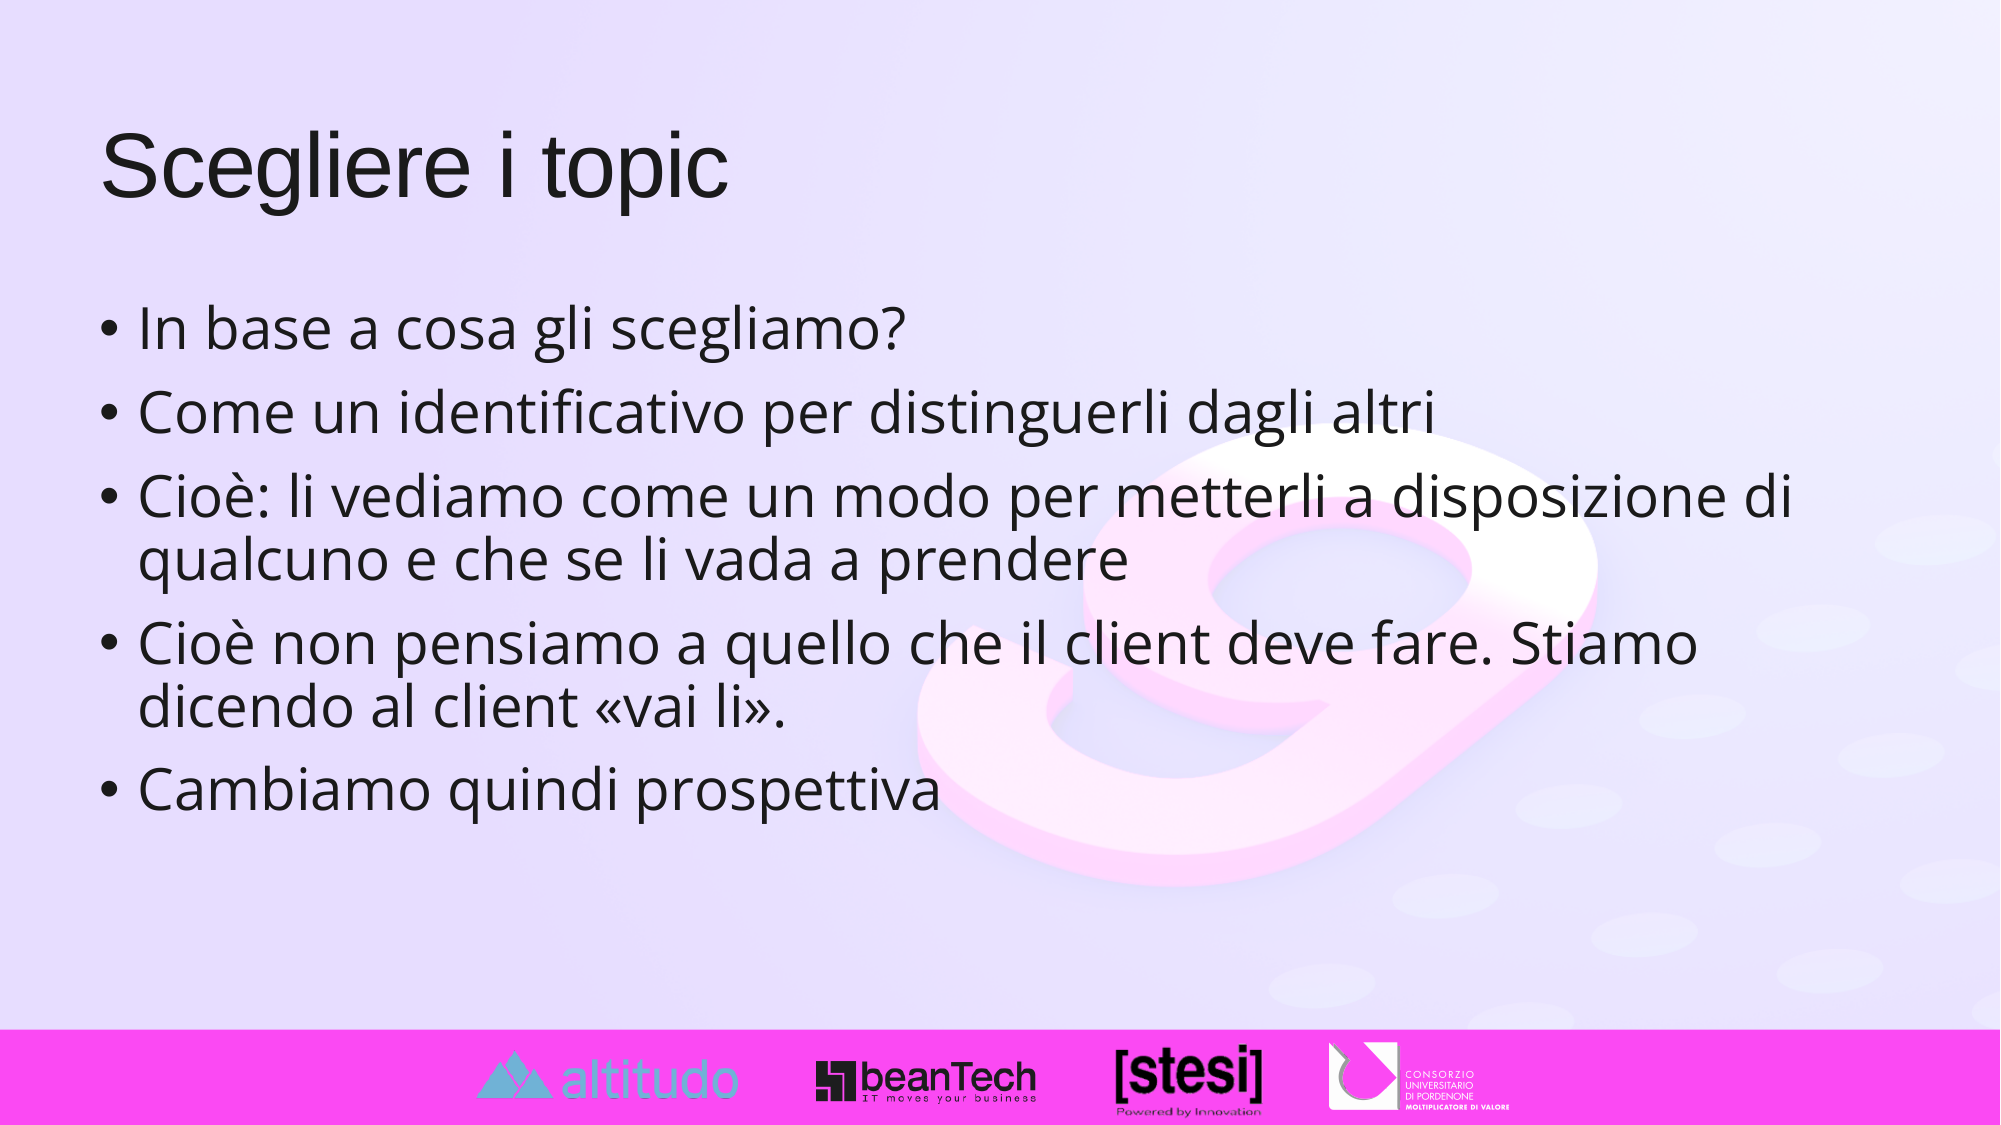

# Scegliere i topic
In base a cosa gli scegliamo?
Come un identificativo per distinguerli dagli altri
Cioè: li vediamo come un modo per metterli a disposizione di qualcuno e che se li vada a prendere
Cioè non pensiamo a quello che il client deve fare. Stiamo dicendo al client «vai li».
Cambiamo quindi prospettiva